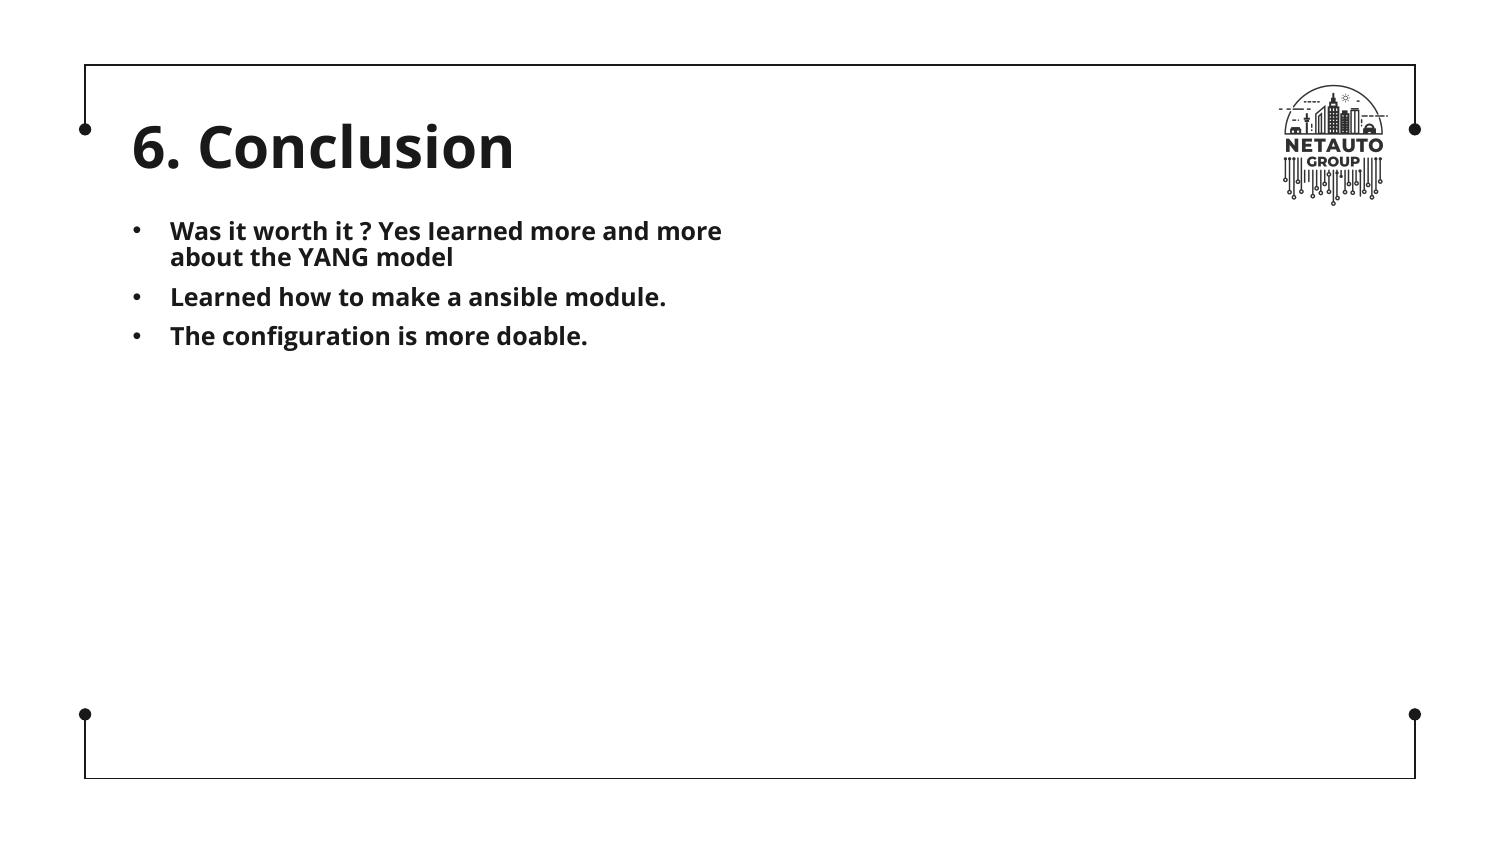

# 6. Conclusion
Was it worth it ? Yes Iearned more and more about the YANG model
Learned how to make a ansible module.
The configuration is more doable.